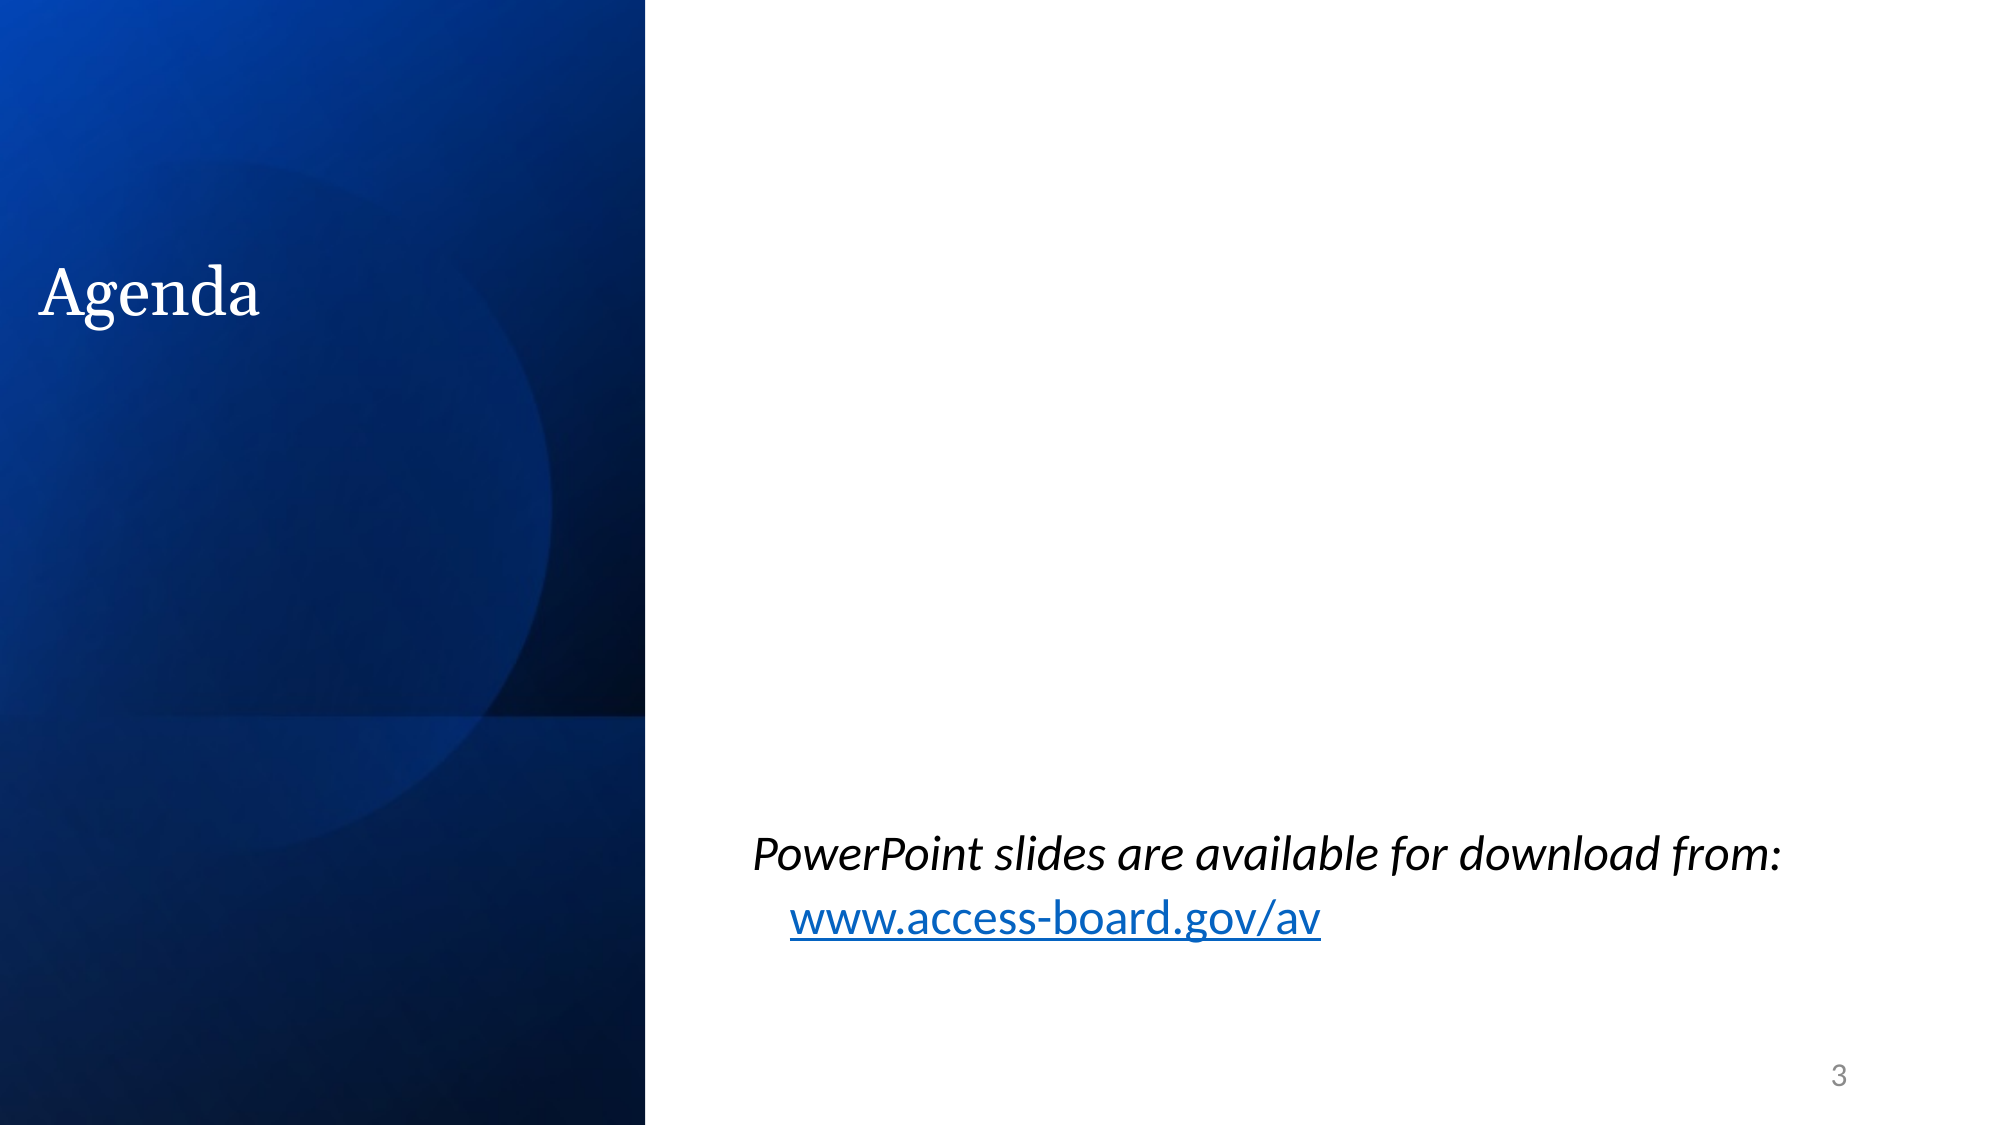

# Agenda
Dr. Aaron Steinfeld, Carnegie Mellon University
Dr. Gregg Vanderheiden, University of Maryland, Trace Center
Darryl Cooper, Federal Communications Commission (FCC)
Ted Guild, World Wide Web Consortium (W3C)
Bruce Bailey, U.S. Access Board
Q&A and Open Dialogue
PowerPoint slides are available for download from:
www.access-board.gov/av
3